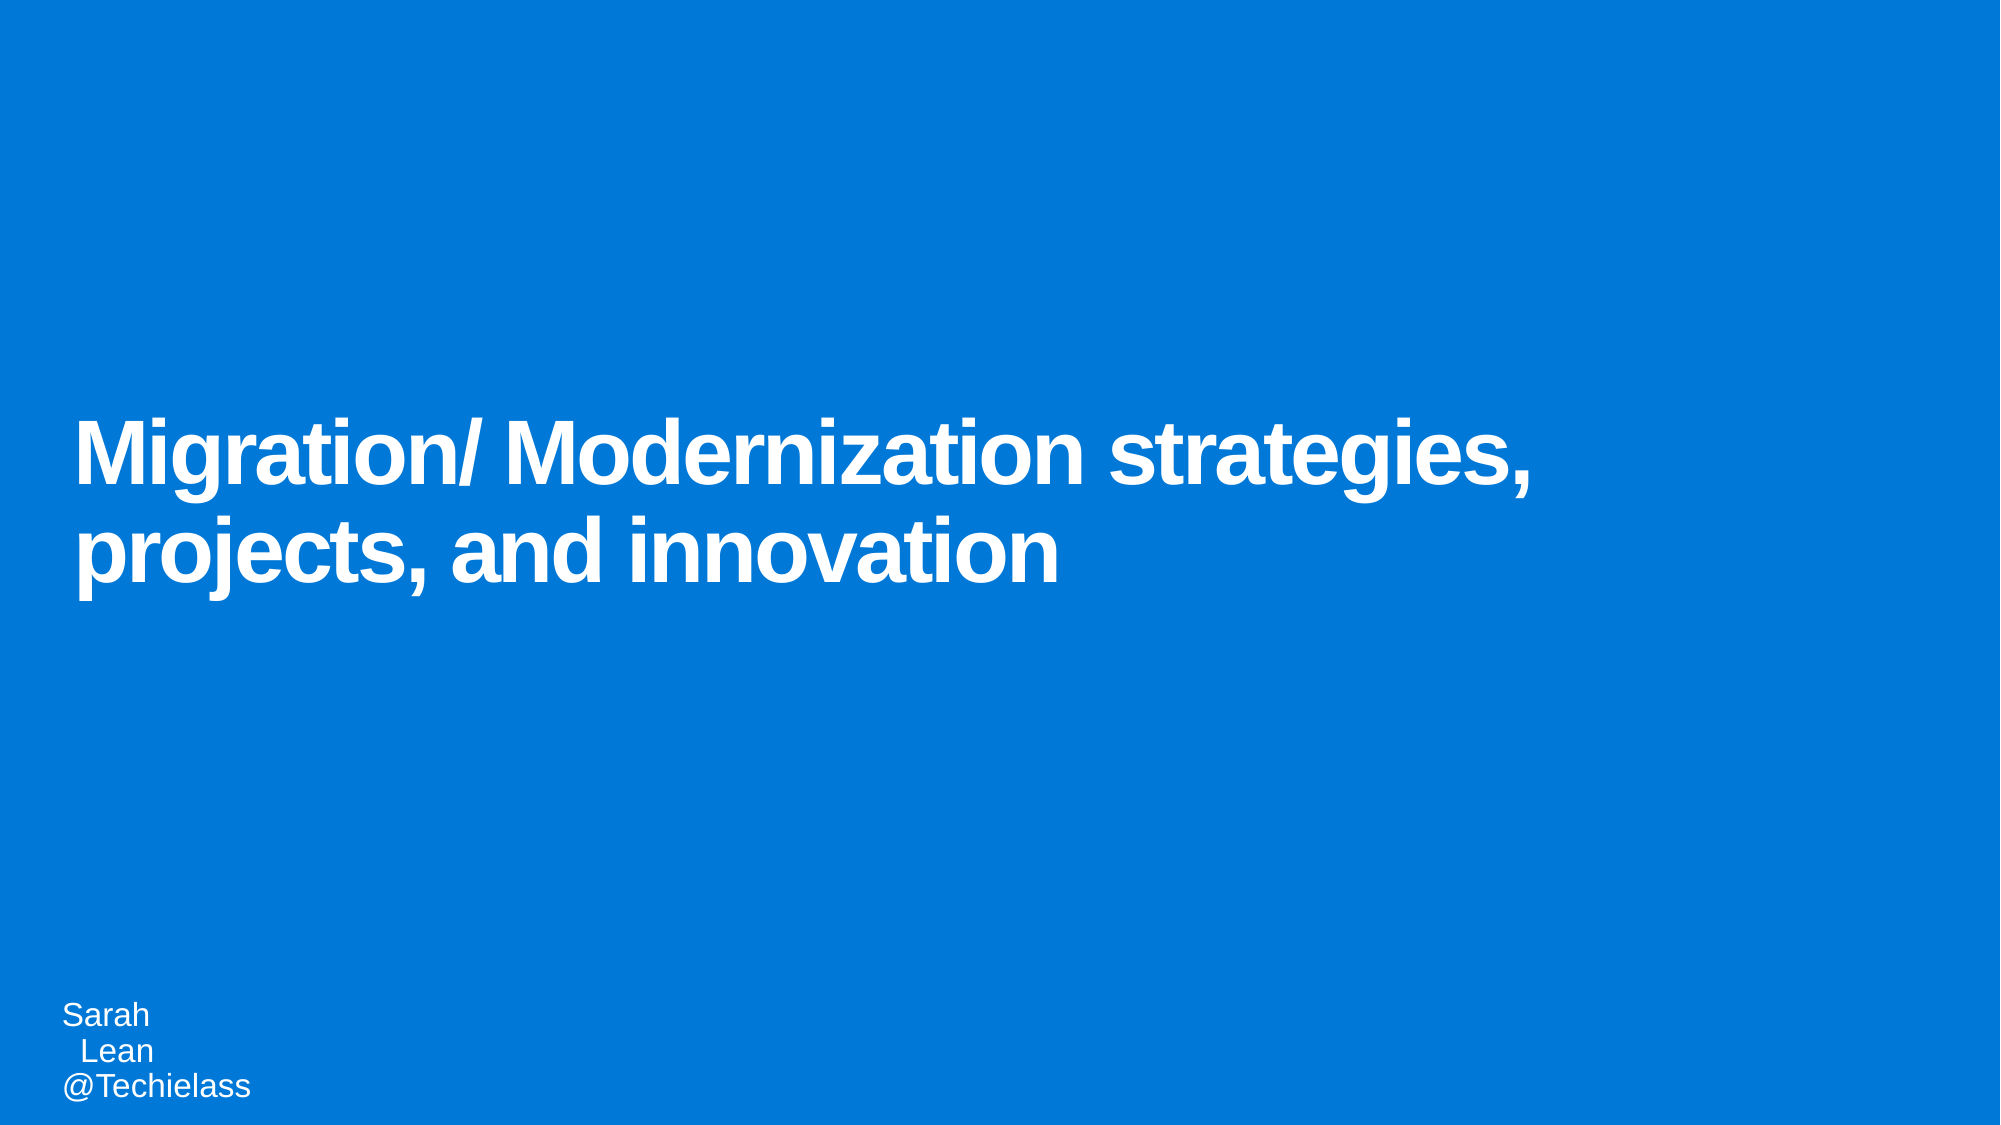

# Migration/ Modernization strategies, projects, and innovation
Sarah
  Lean 											         @Techielass